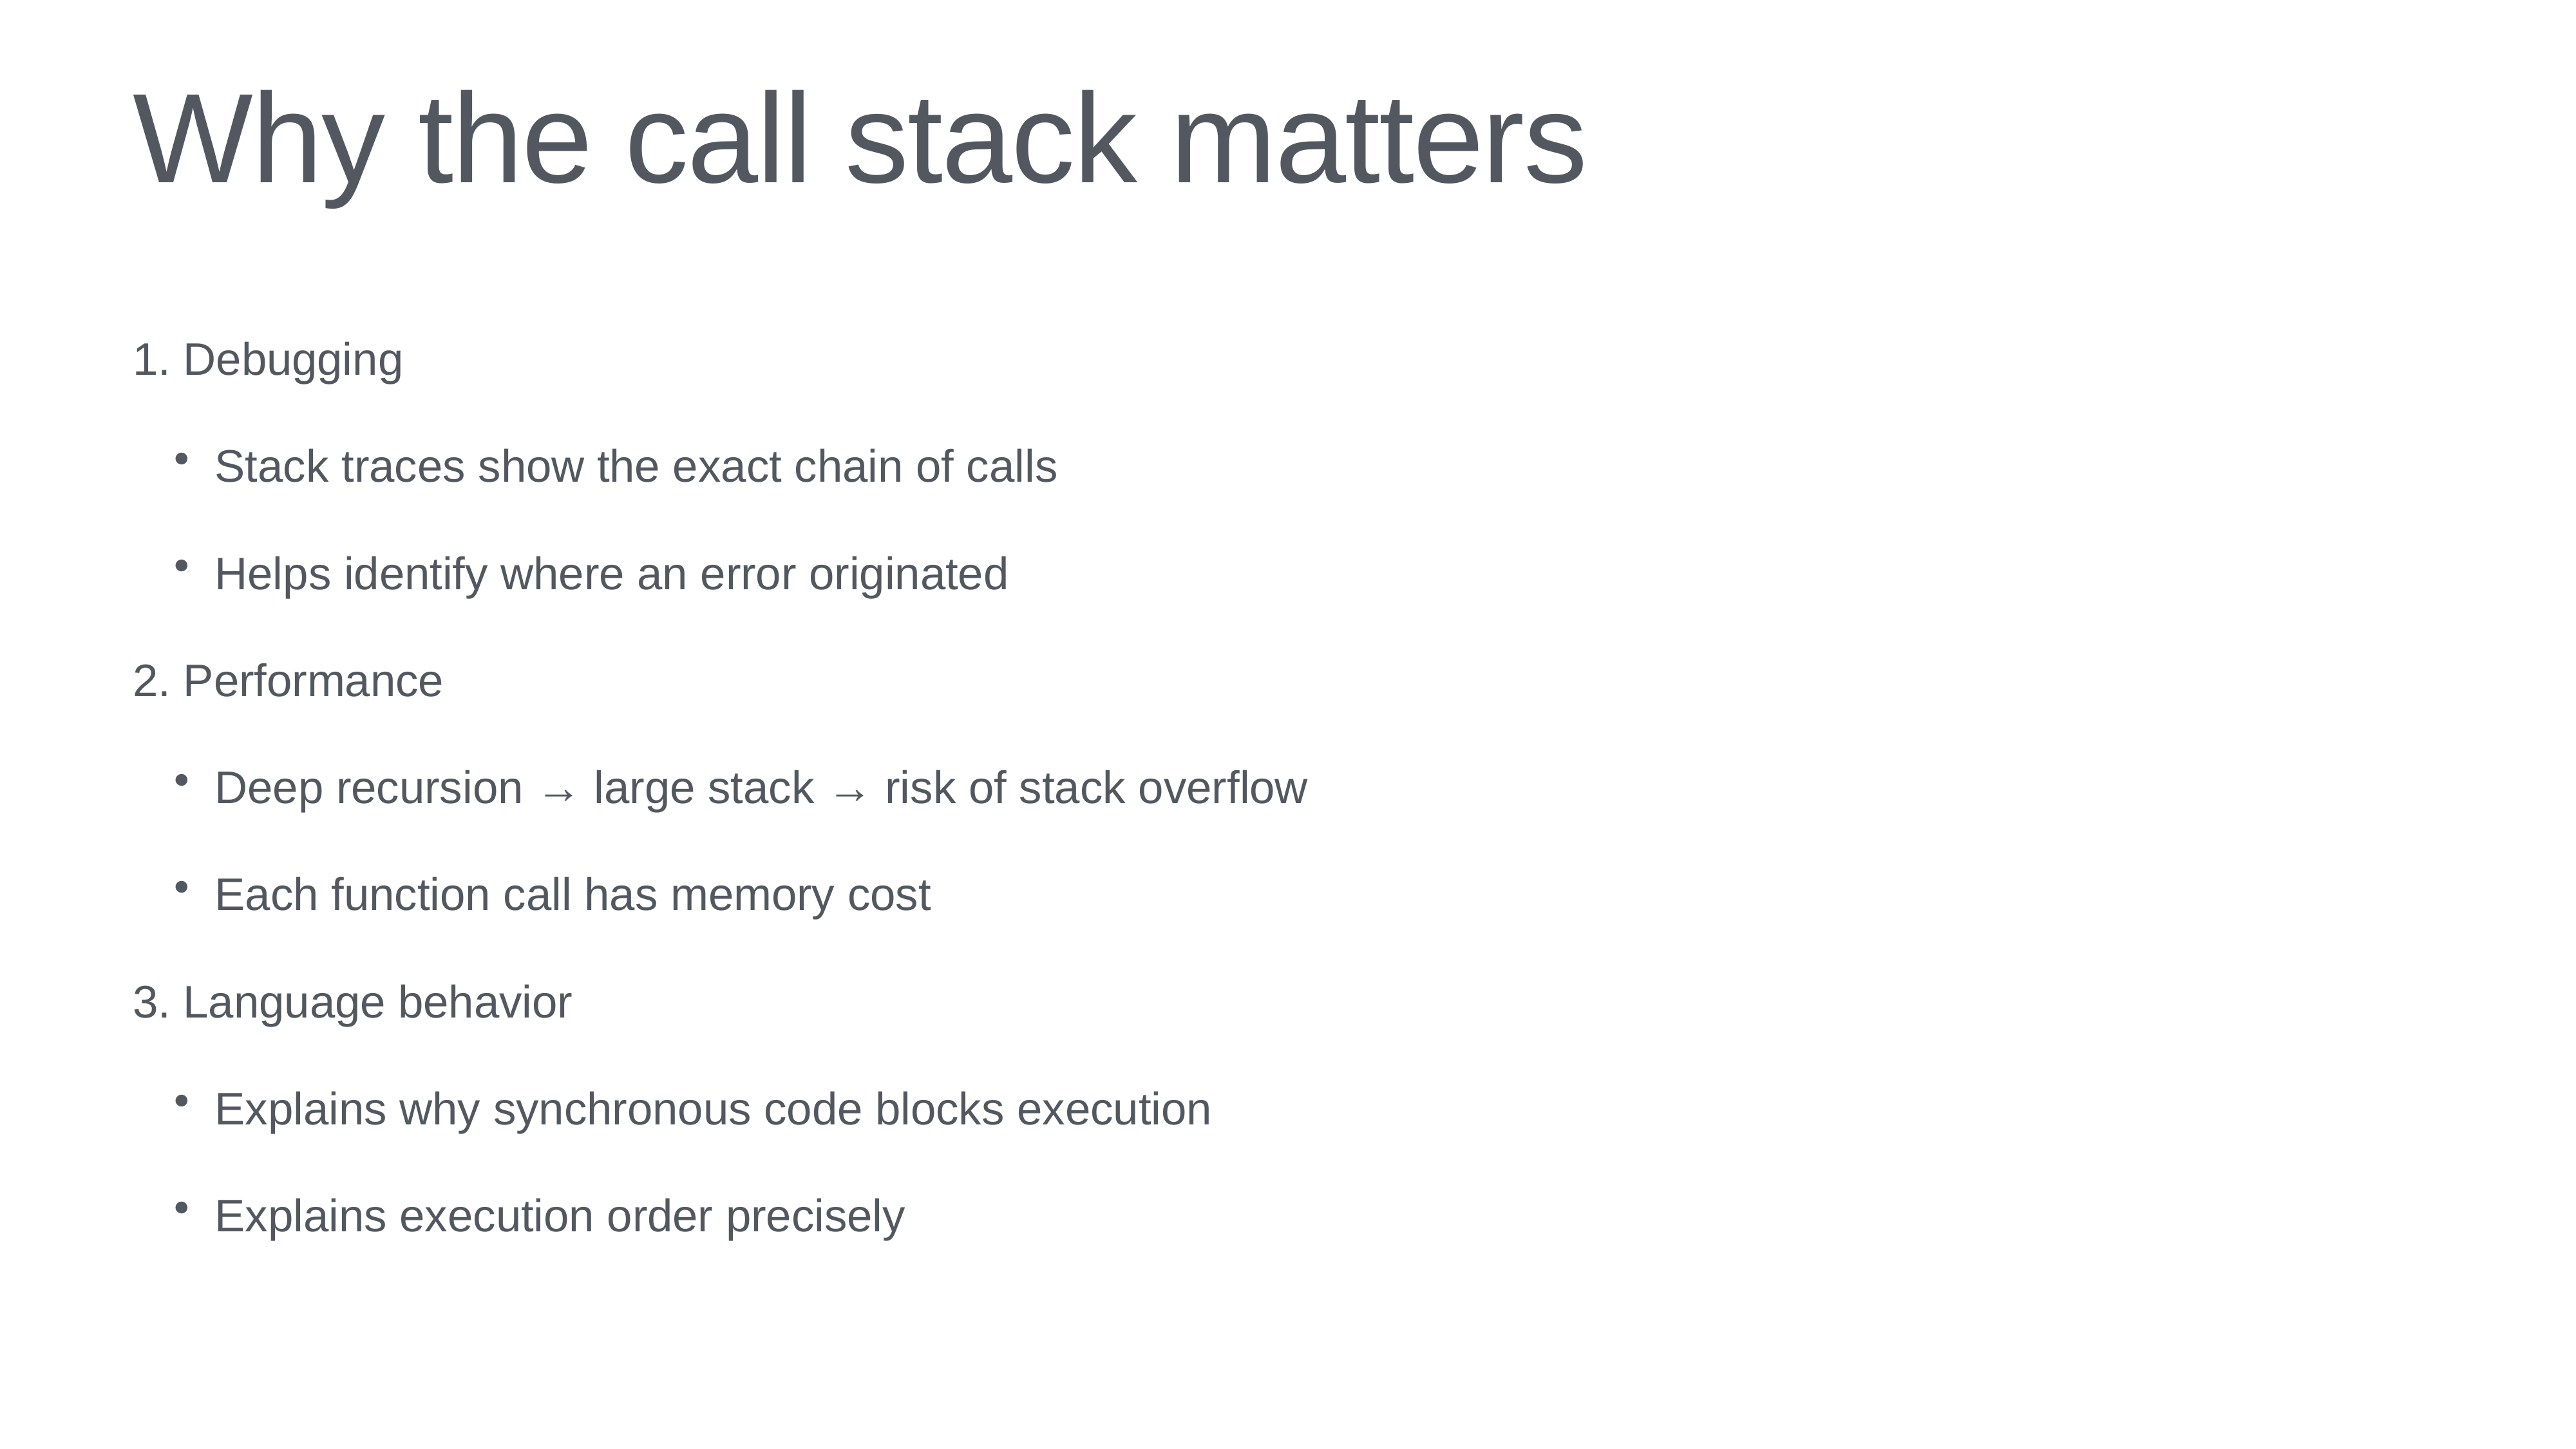

# Why the call stack matters
1. Debugging
Stack traces show the exact chain of calls
Helps identify where an error originated
2. Performance
Deep recursion → large stack → risk of stack overflow
Each function call has memory cost
3. Language behavior
Explains why synchronous code blocks execution
Explains execution order precisely